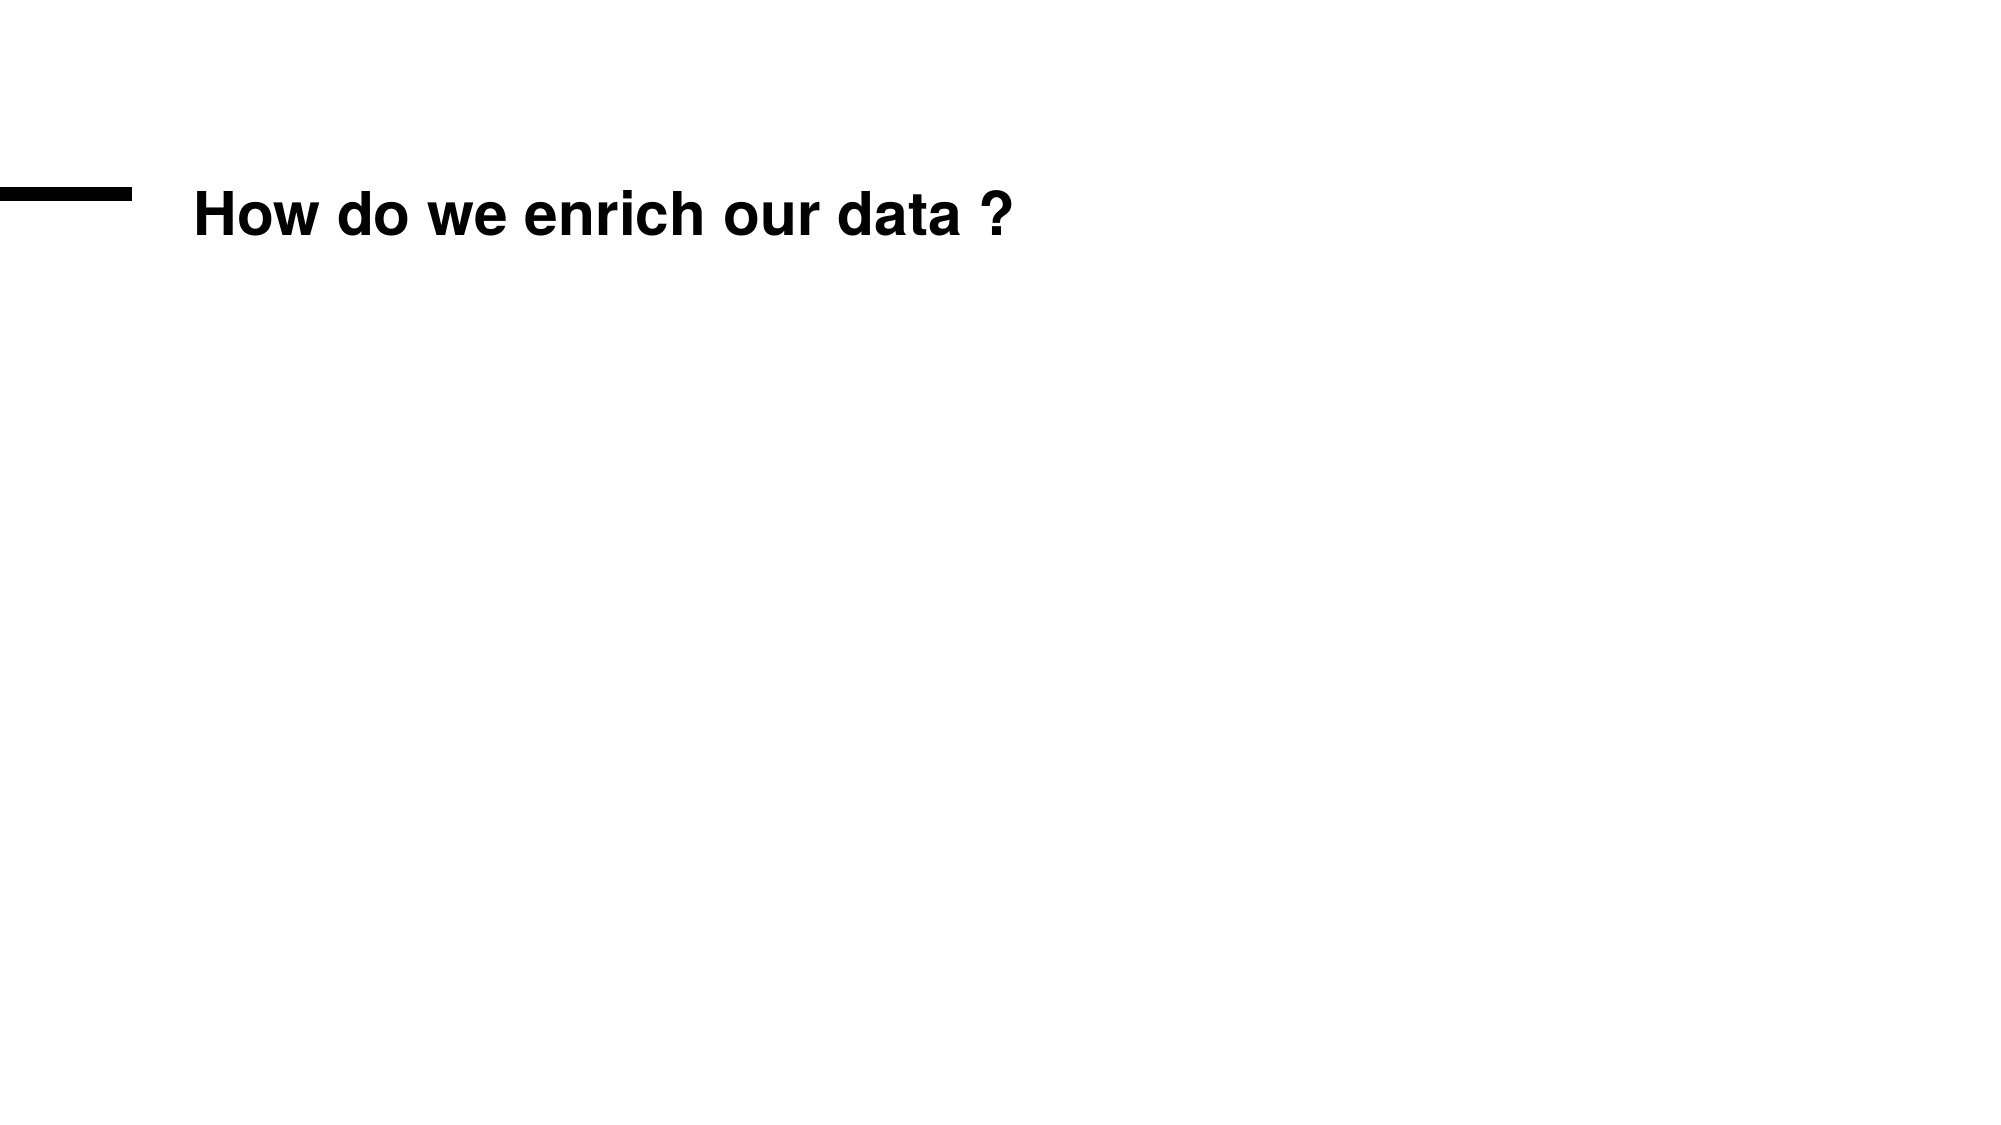

# How do we enrich our data ?